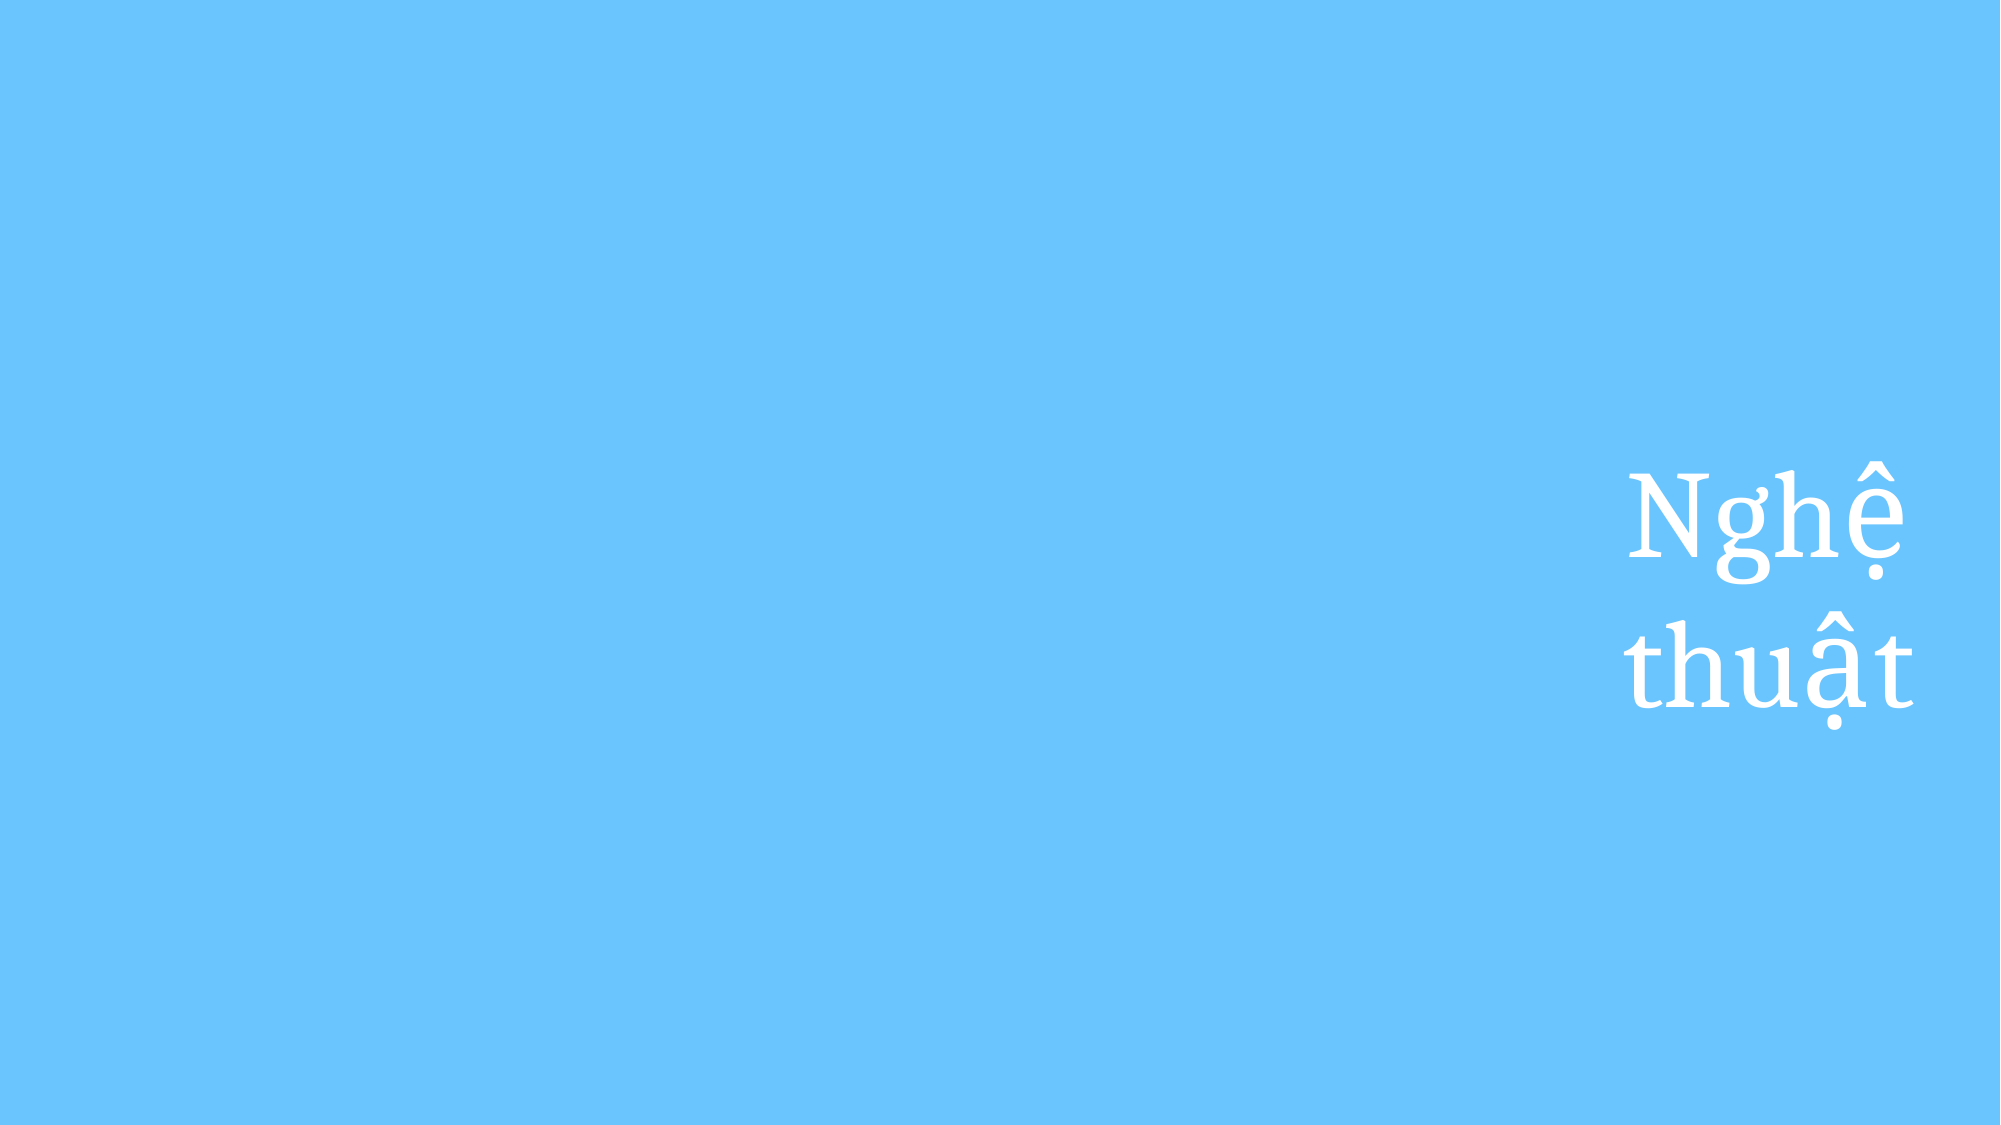

Màu giống cầu vòng

LỢI
ÍCH
Sinh
vật
Môi
trường

Nghệ
thuật